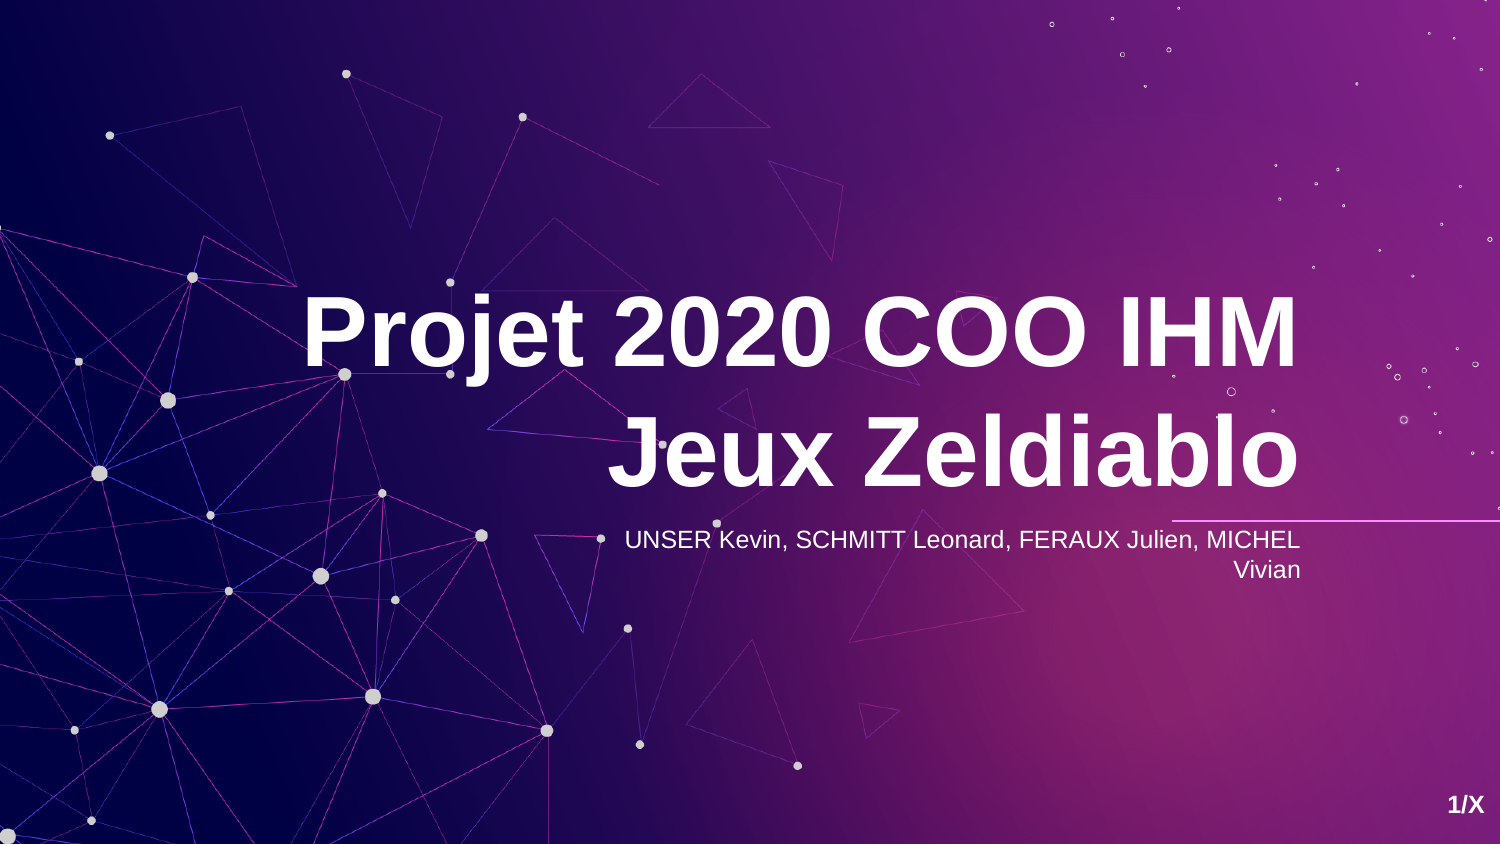

# Projet 2020 COO IHM
Jeux Zeldiablo
UNSER Kevin, SCHMITT Leonard, FERAUX Julien, MICHEL Vivian
1/X